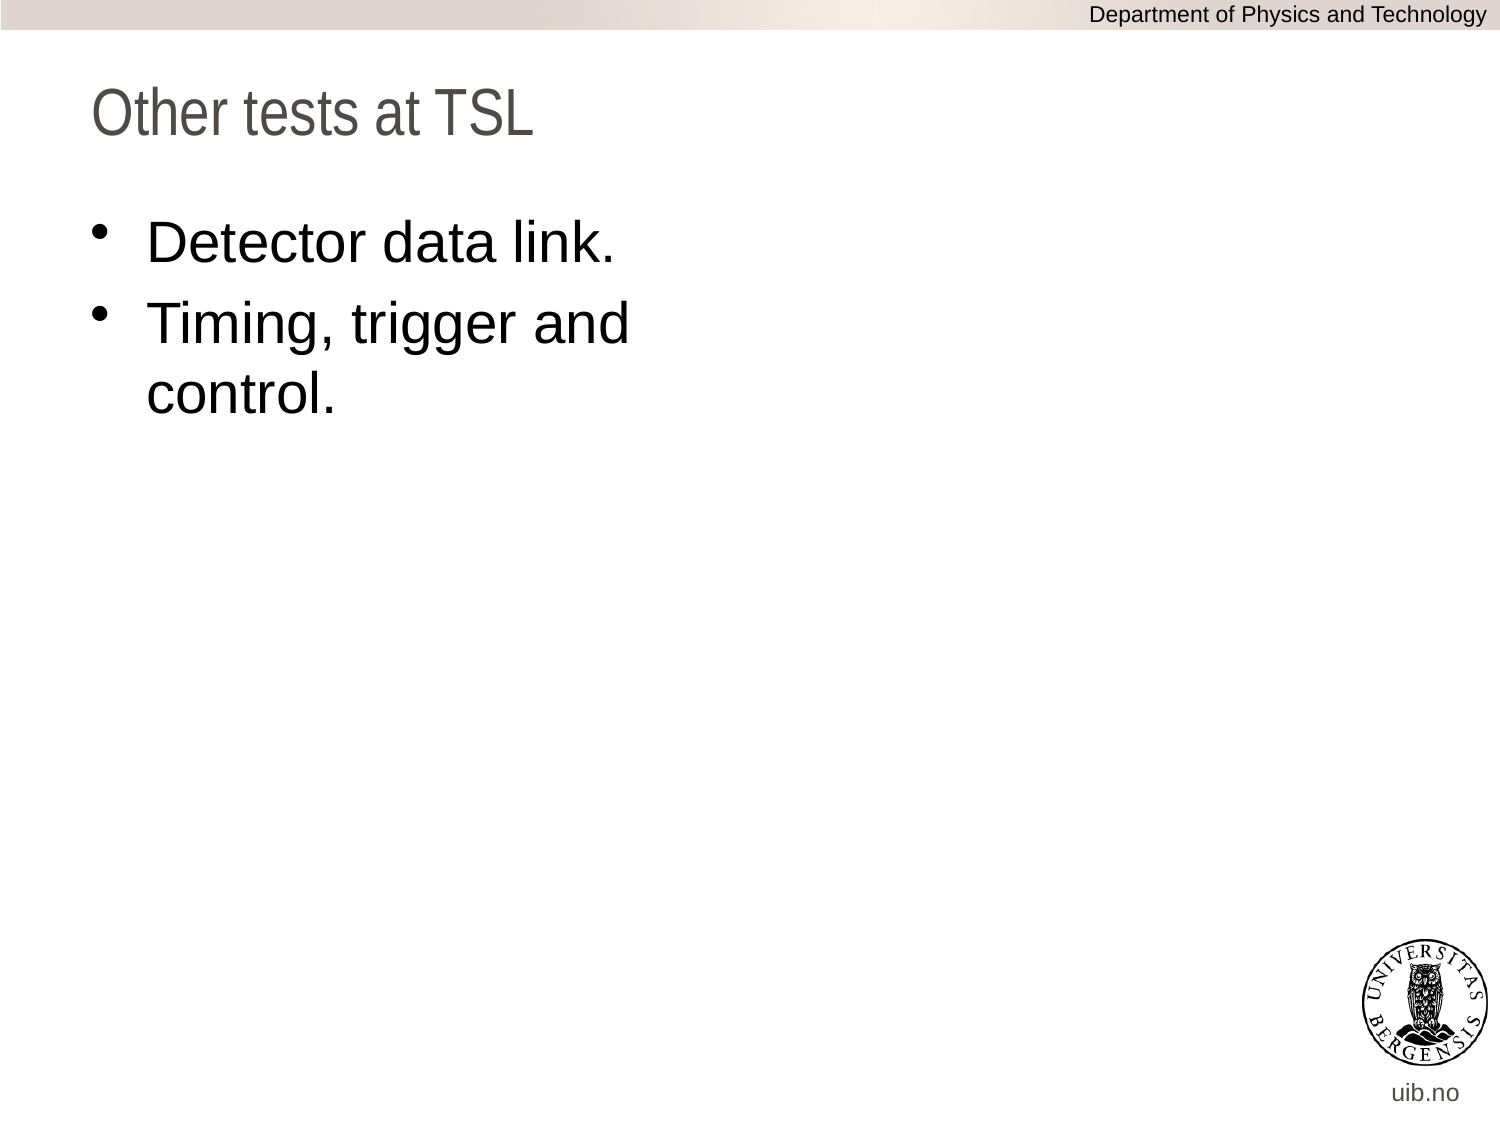

Department of Physics and Technology
# Other tests at TSL
Detector data link.
Timing, trigger and control.